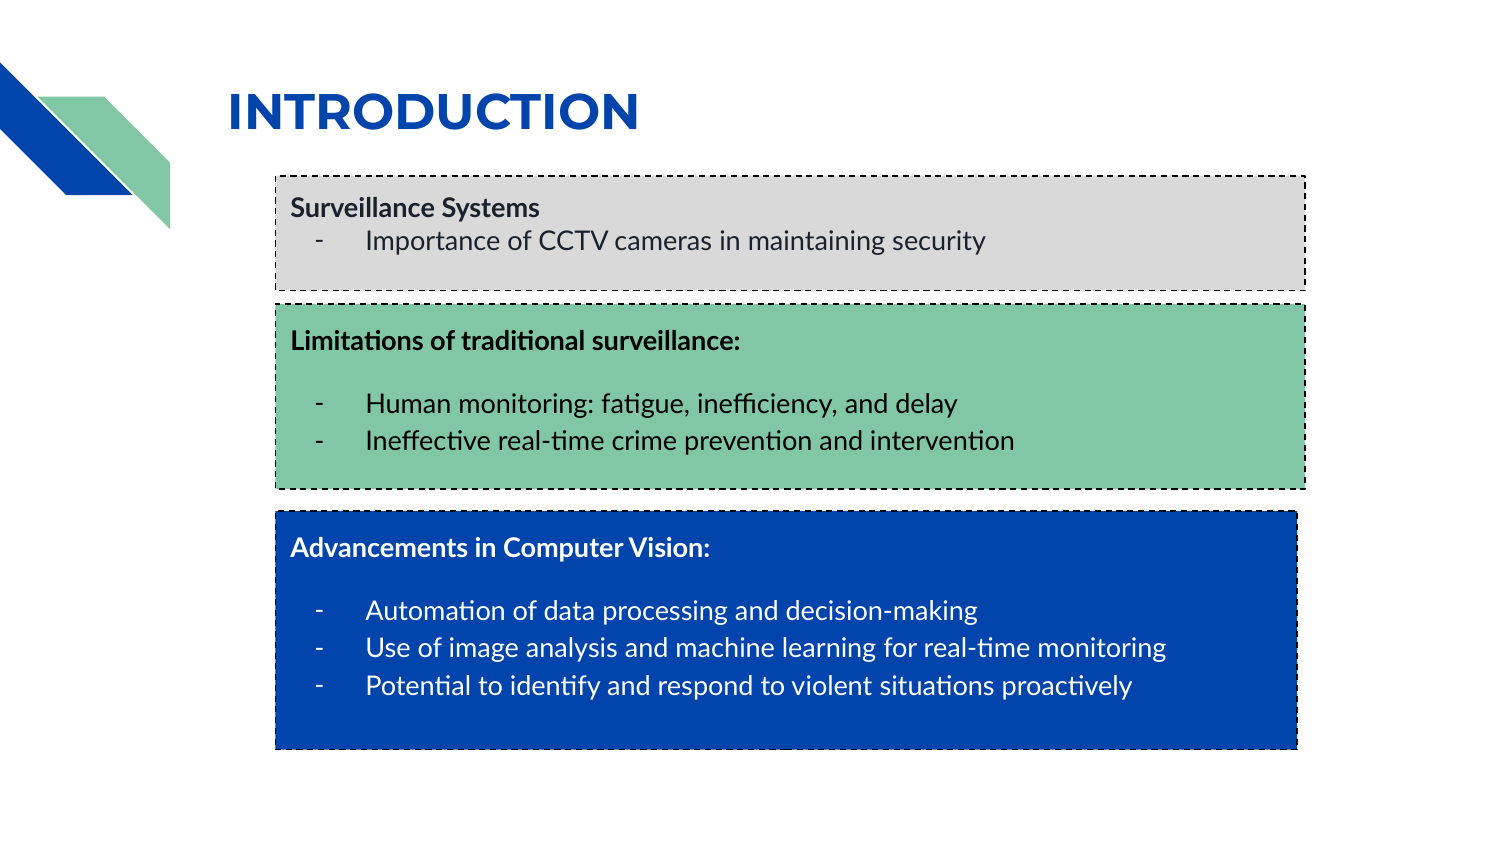

# INTRODUCTION
Surveillance Systems
Importance of CCTV cameras in maintaining security

Limitations of traditional surveillance:
Human monitoring: fatigue, inefficiency, and delay
Ineffective real-time crime prevention and intervention

Advancements in Computer Vision:
Automation of data processing and decision-making
Use of image analysis and machine learning for real-time monitoring
Potential to identify and respond to violent situations proactively